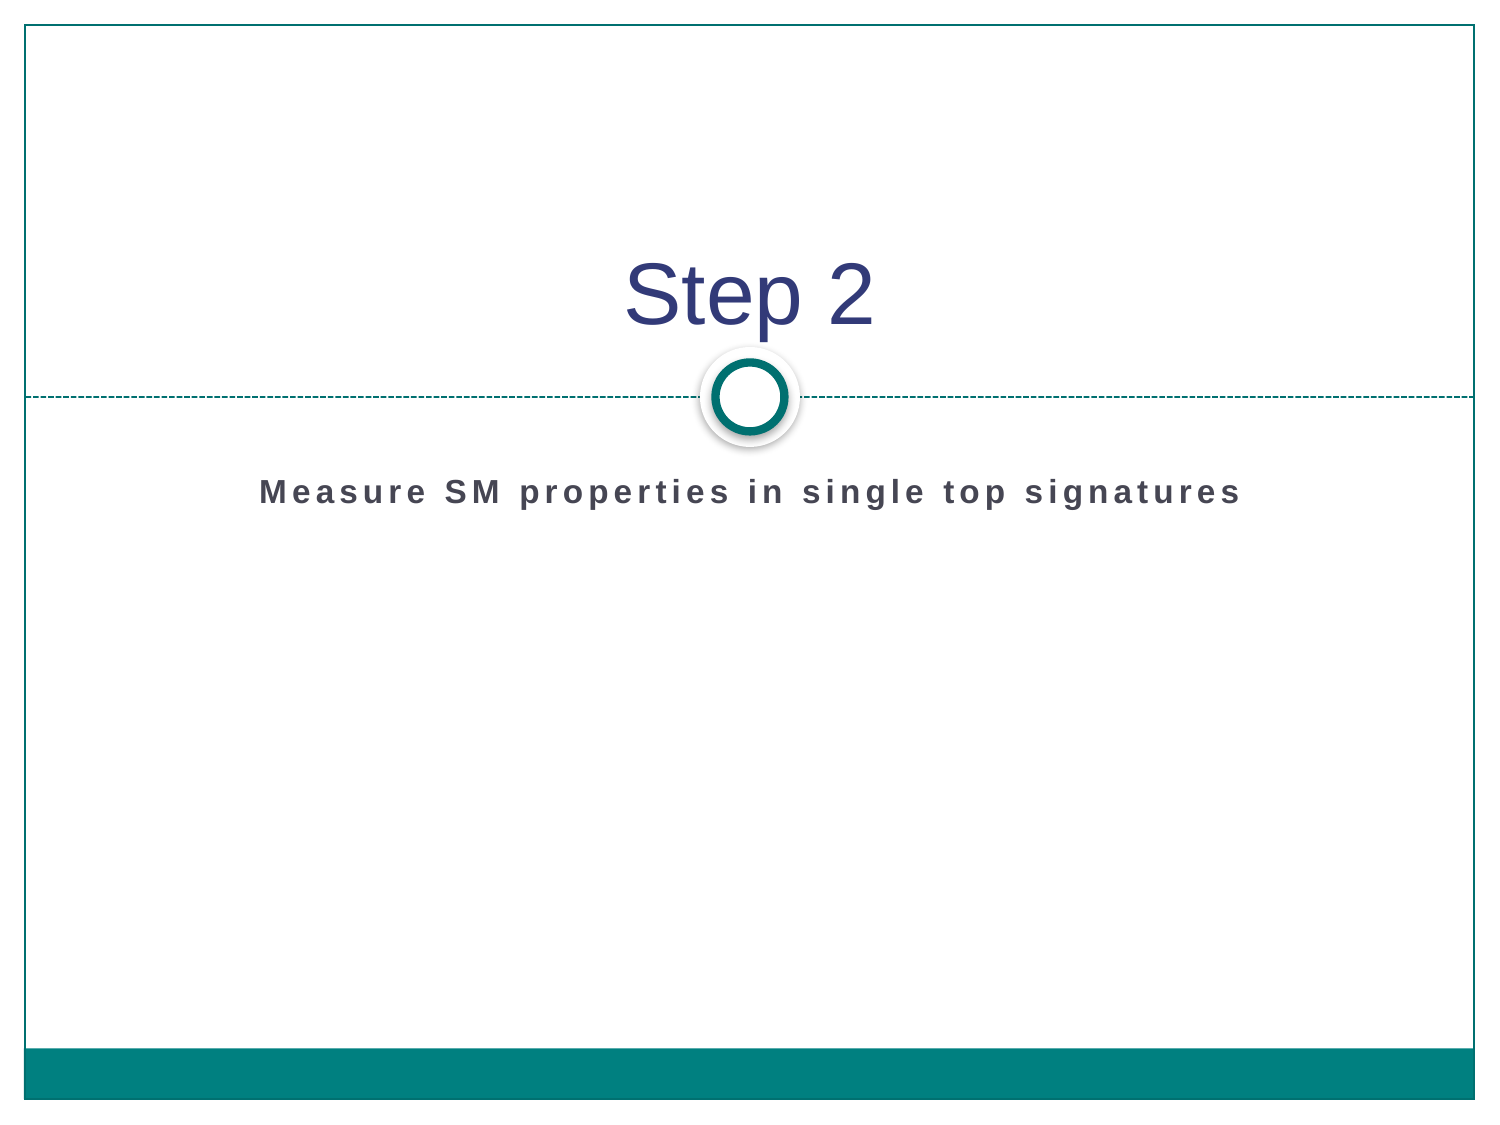

# Step 2
Measure SM properties in single top signatures